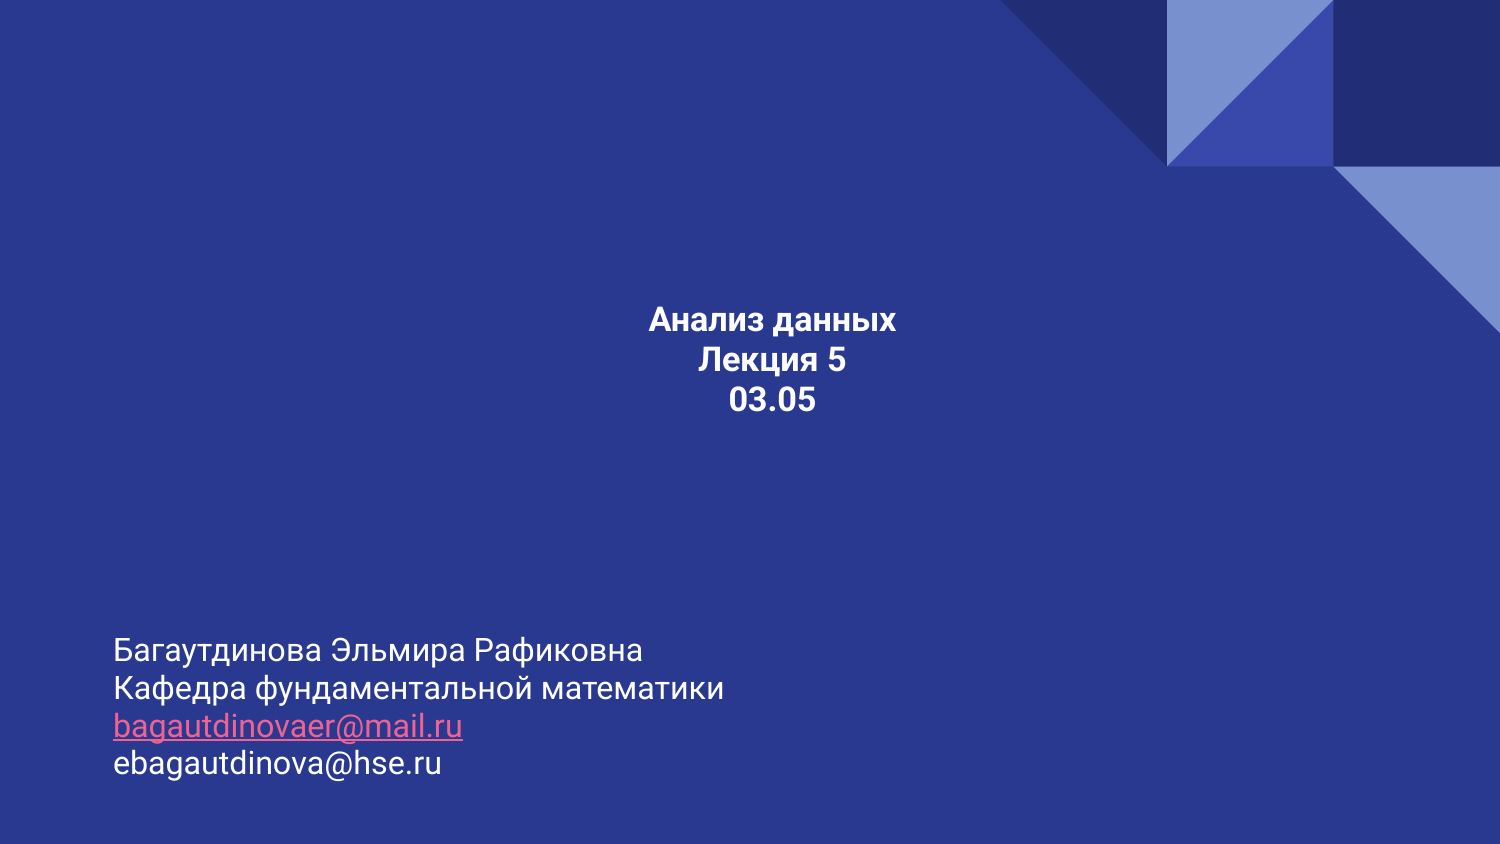

# Анализ данных
Лекция 5
03.05
Багаутдинова Эльмира Рафиковна
Кафедра фундаментальной математики
bagautdinovaer@mail.ru
ebagautdinova@hse.ru